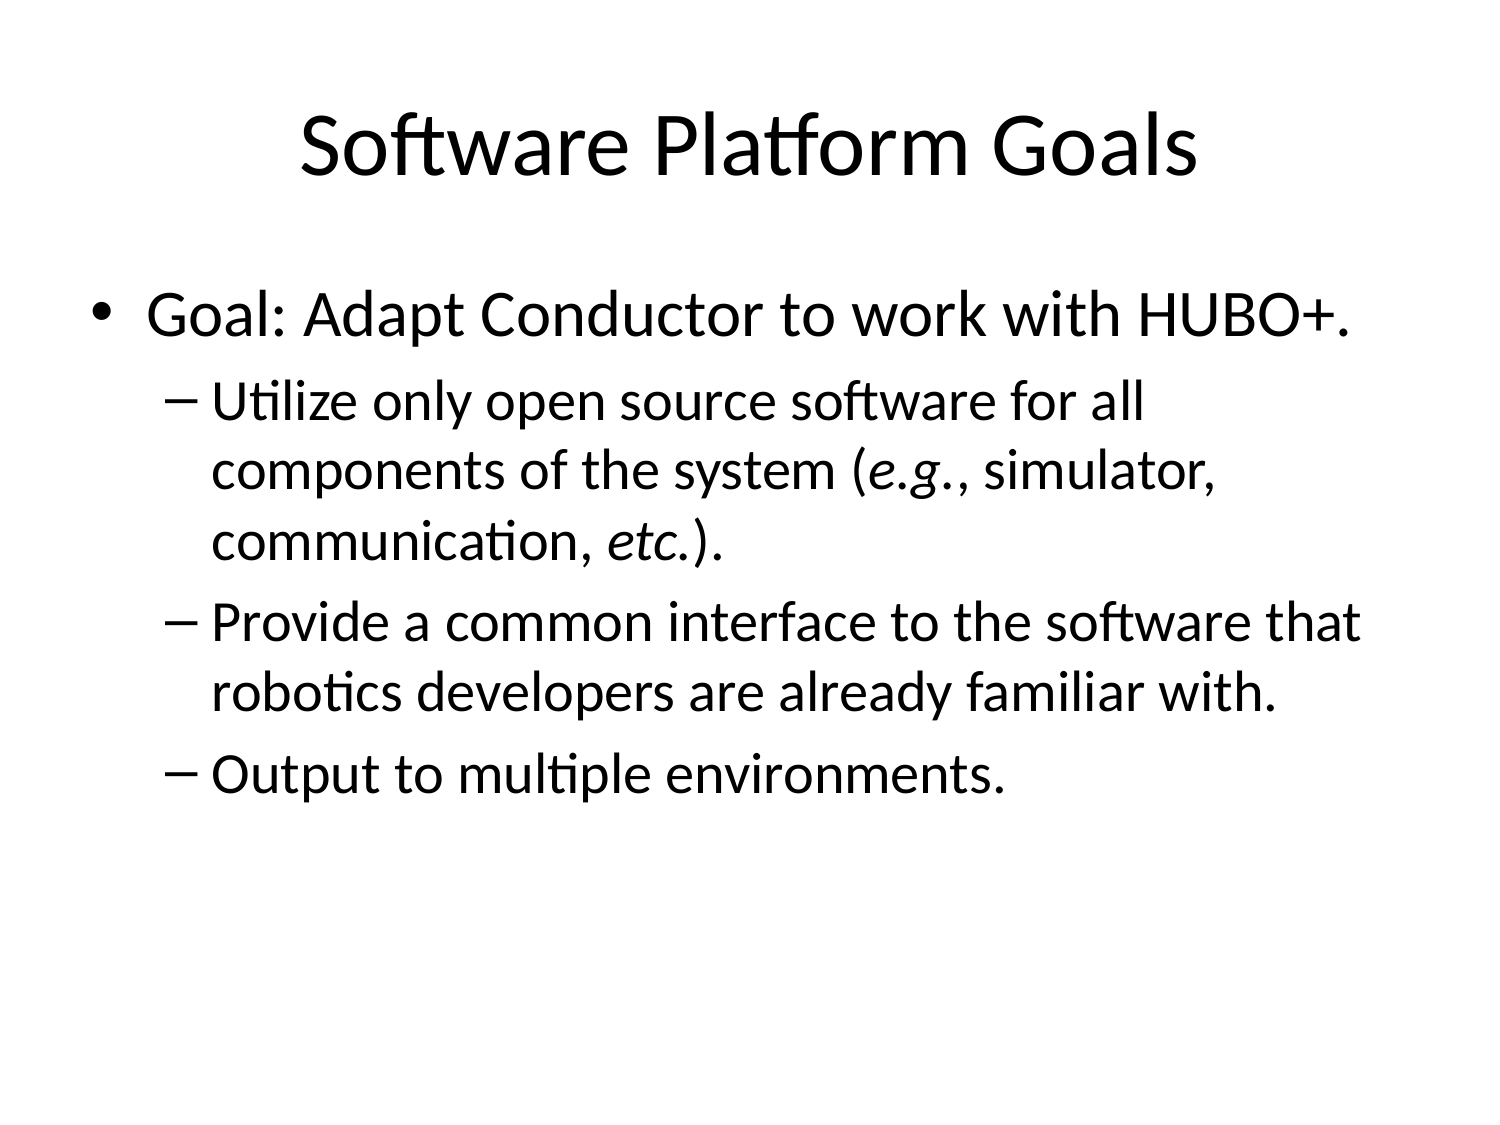

# Software Platform Goals
Goal: Adapt Conductor to work with HUBO+.
Utilize only open source software for all components of the system (e.g., simulator, communication, etc.).
Provide a common interface to the software that robotics developers are already familiar with.
Output to multiple environments.